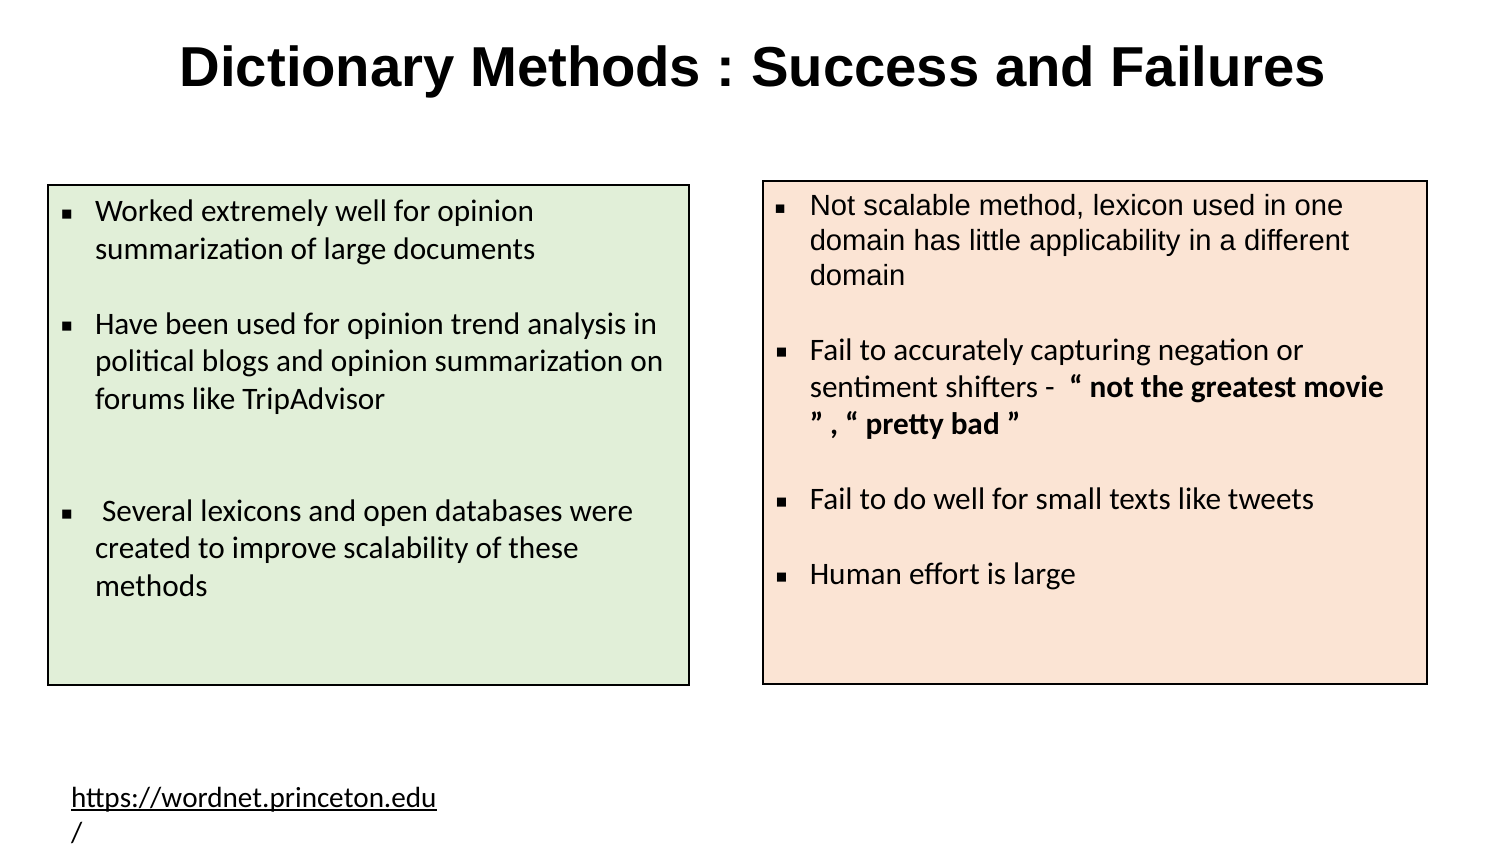

Dictionary Methods : Success and Failures
Not scalable method, lexicon used in one domain has little applicability in a different domain

Fail to accurately capturing negation or sentiment shifters -  “ not the greatest movie ” , “ pretty bad ”

Fail to do well for small texts like tweets

Human effort is large

Worked extremely well for opinion summarization of large documents

Have been used for opinion trend analysis in political blogs and opinion summarization on forums like TripAdvisor

 Several lexicons and open databases were created to improve scalability of these methods

https://wordnet.princeton.edu/